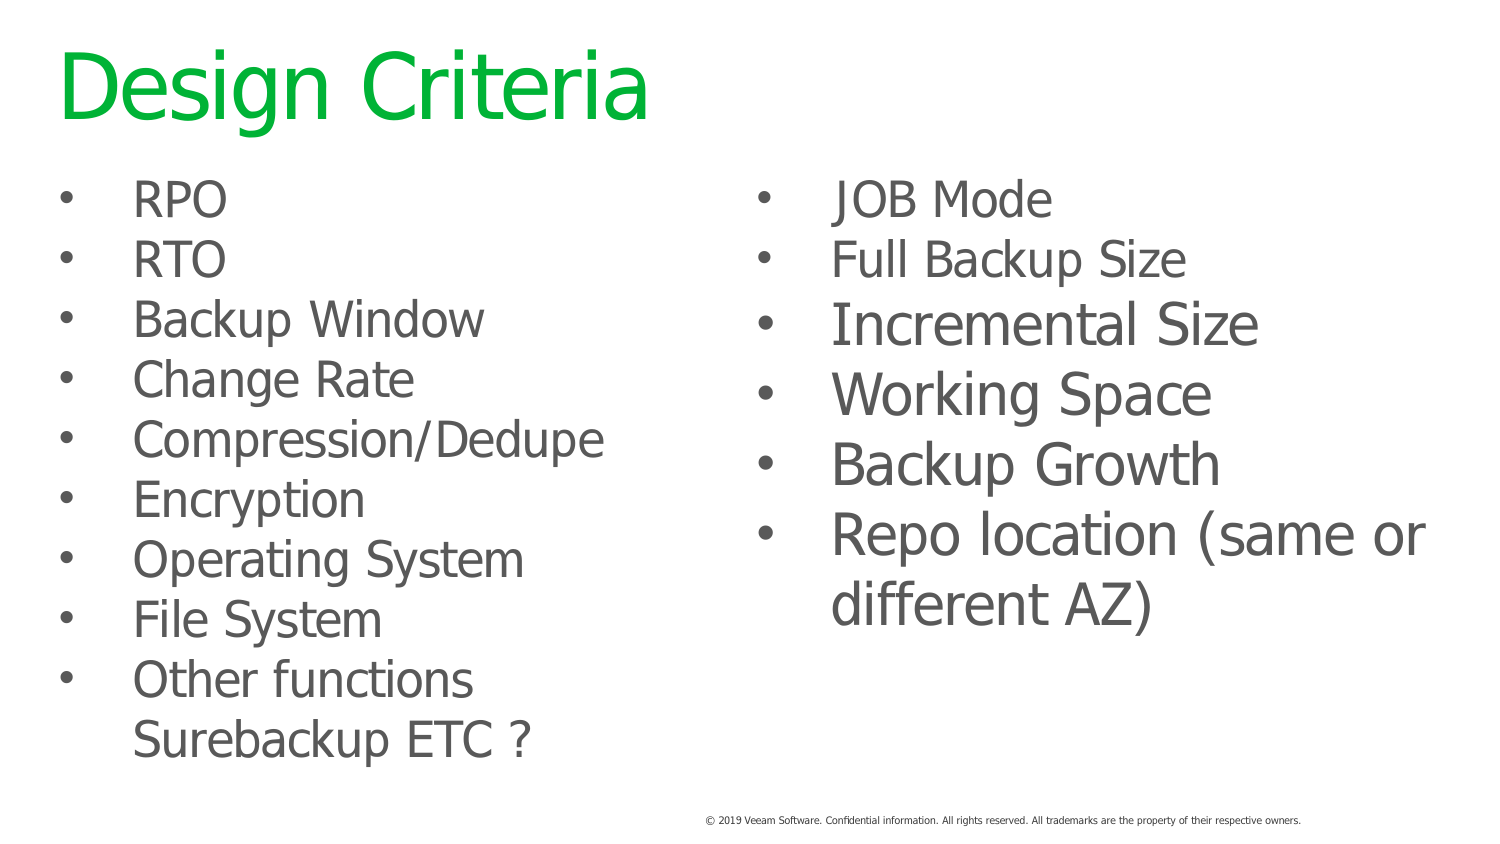

# Design Criteria
RPO
RTO
Backup Window
Change Rate
Compression/Dedupe
Encryption
Operating System
File System
Other functions Surebackup ETC ?

JOB Mode
Full Backup Size
Incremental Size
Working Space
Backup Growth
Repo location (same or different AZ)